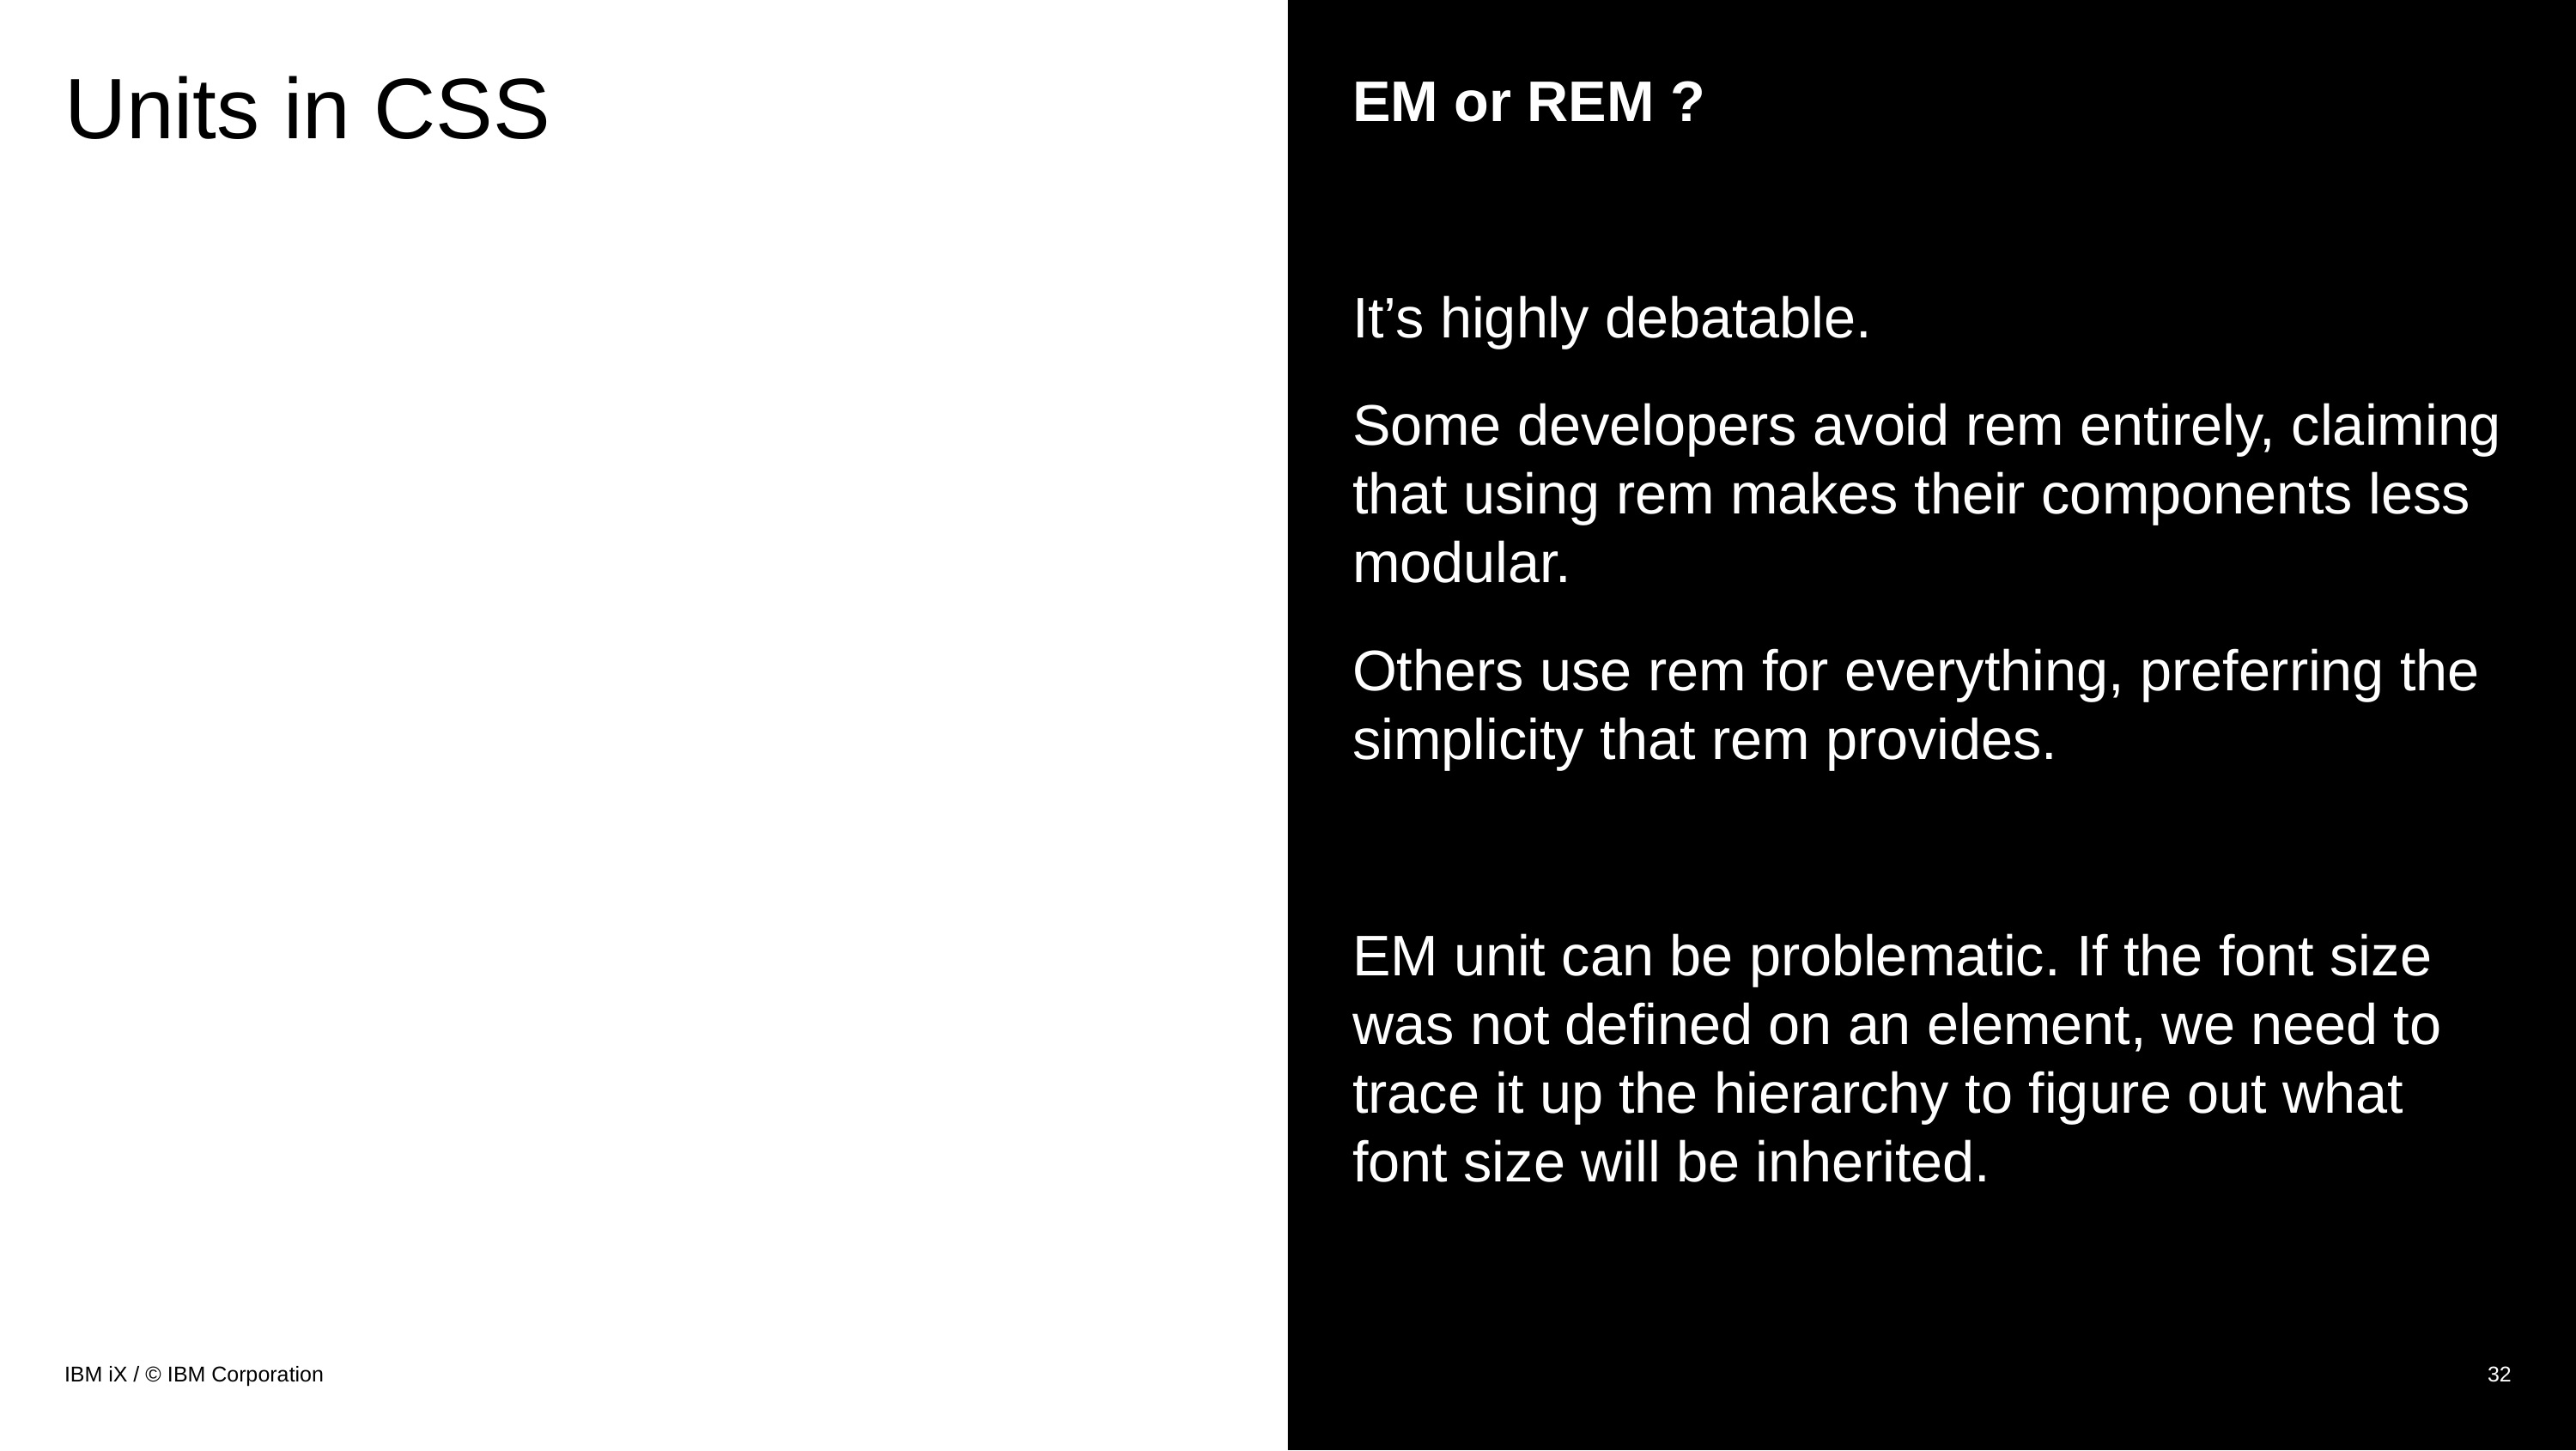

# Units in CSS
EM or REM ?

It’s highly debatable.
Some developers avoid rem entirely, claiming that using rem makes their components less modular.
Others use rem for everything, preferring the simplicity that rem provides.

EM unit can be problematic. If the font size was not defined on an element, we need to trace it up the hierarchy to figure out what font size will be inherited.
IBM iX / © IBM Corporation
32